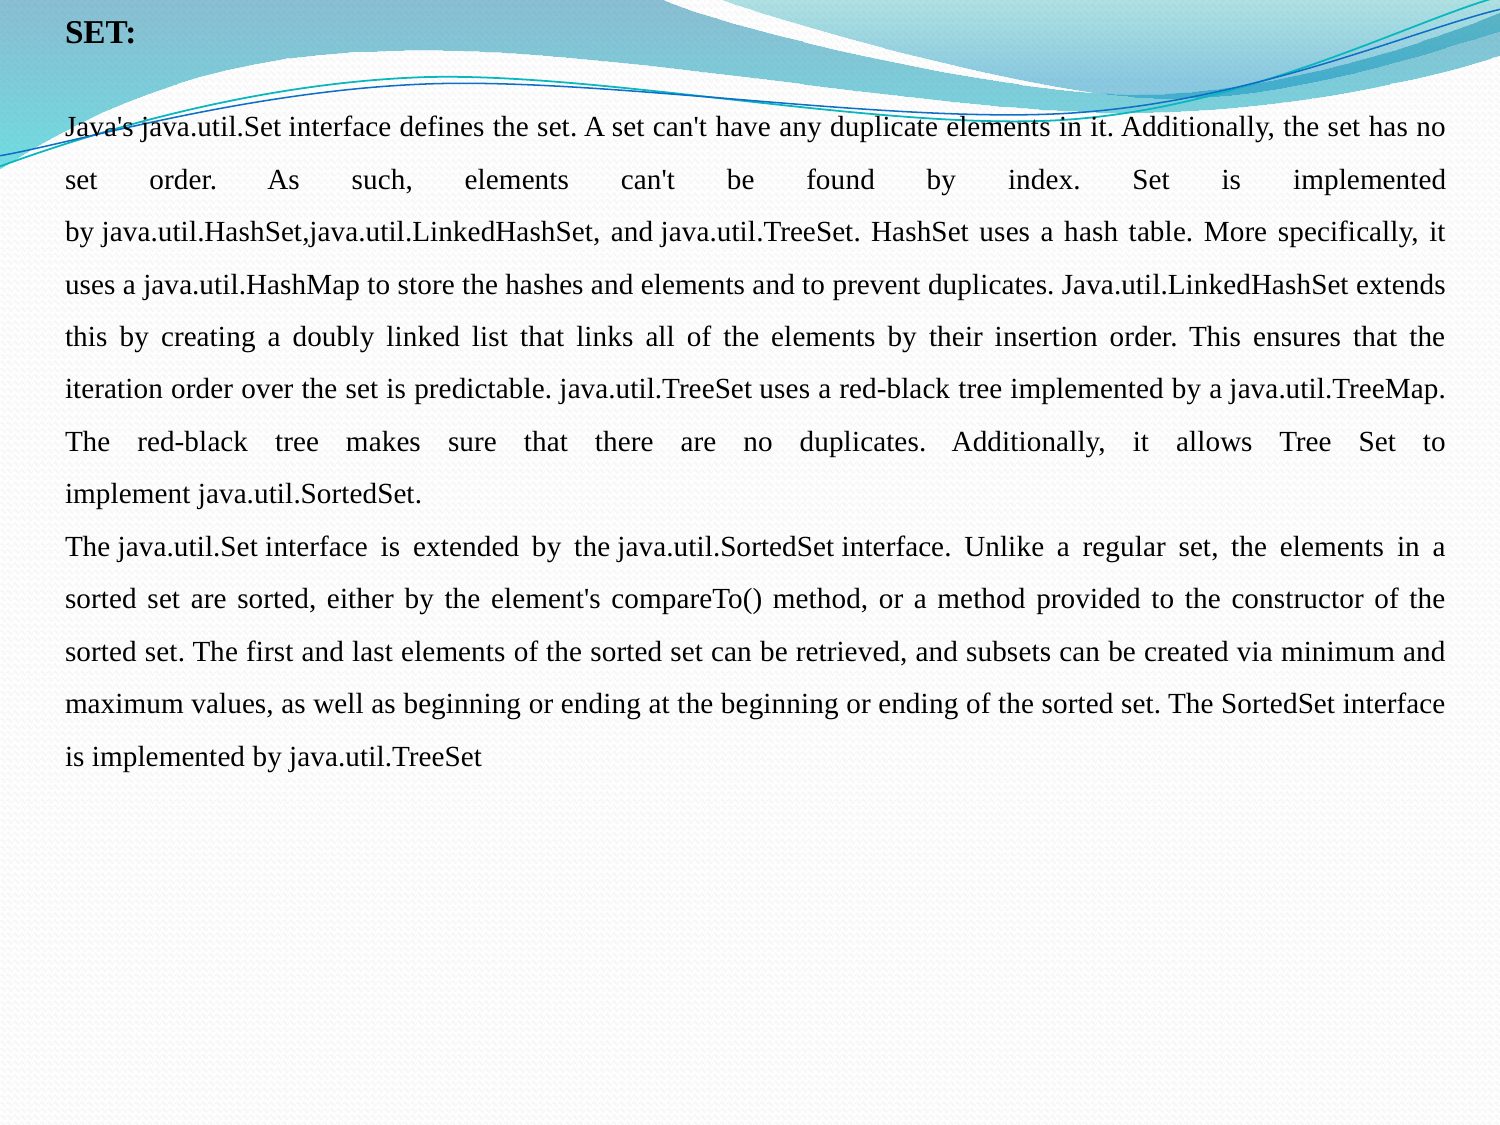

SET:

Java's java.util.Set interface defines the set. A set can't have any duplicate elements in it. Additionally, the set has no set order. As such, elements can't be found by index. Set is implemented by java.util.HashSet,java.util.LinkedHashSet, and java.util.TreeSet. HashSet uses a hash table. More specifically, it uses a java.util.HashMap to store the hashes and elements and to prevent duplicates. Java.util.LinkedHashSet extends this by creating a doubly linked list that links all of the elements by their insertion order. This ensures that the iteration order over the set is predictable. java.util.TreeSet uses a red-black tree implemented by a java.util.TreeMap. The red-black tree makes sure that there are no duplicates. Additionally, it allows Tree Set to implement java.util.SortedSet.
The java.util.Set interface is extended by the java.util.SortedSet interface. Unlike a regular set, the elements in a sorted set are sorted, either by the element's compareTo() method, or a method provided to the constructor of the sorted set. The first and last elements of the sorted set can be retrieved, and subsets can be created via minimum and maximum values, as well as beginning or ending at the beginning or ending of the sorted set. The SortedSet interface is implemented by java.util.TreeSet